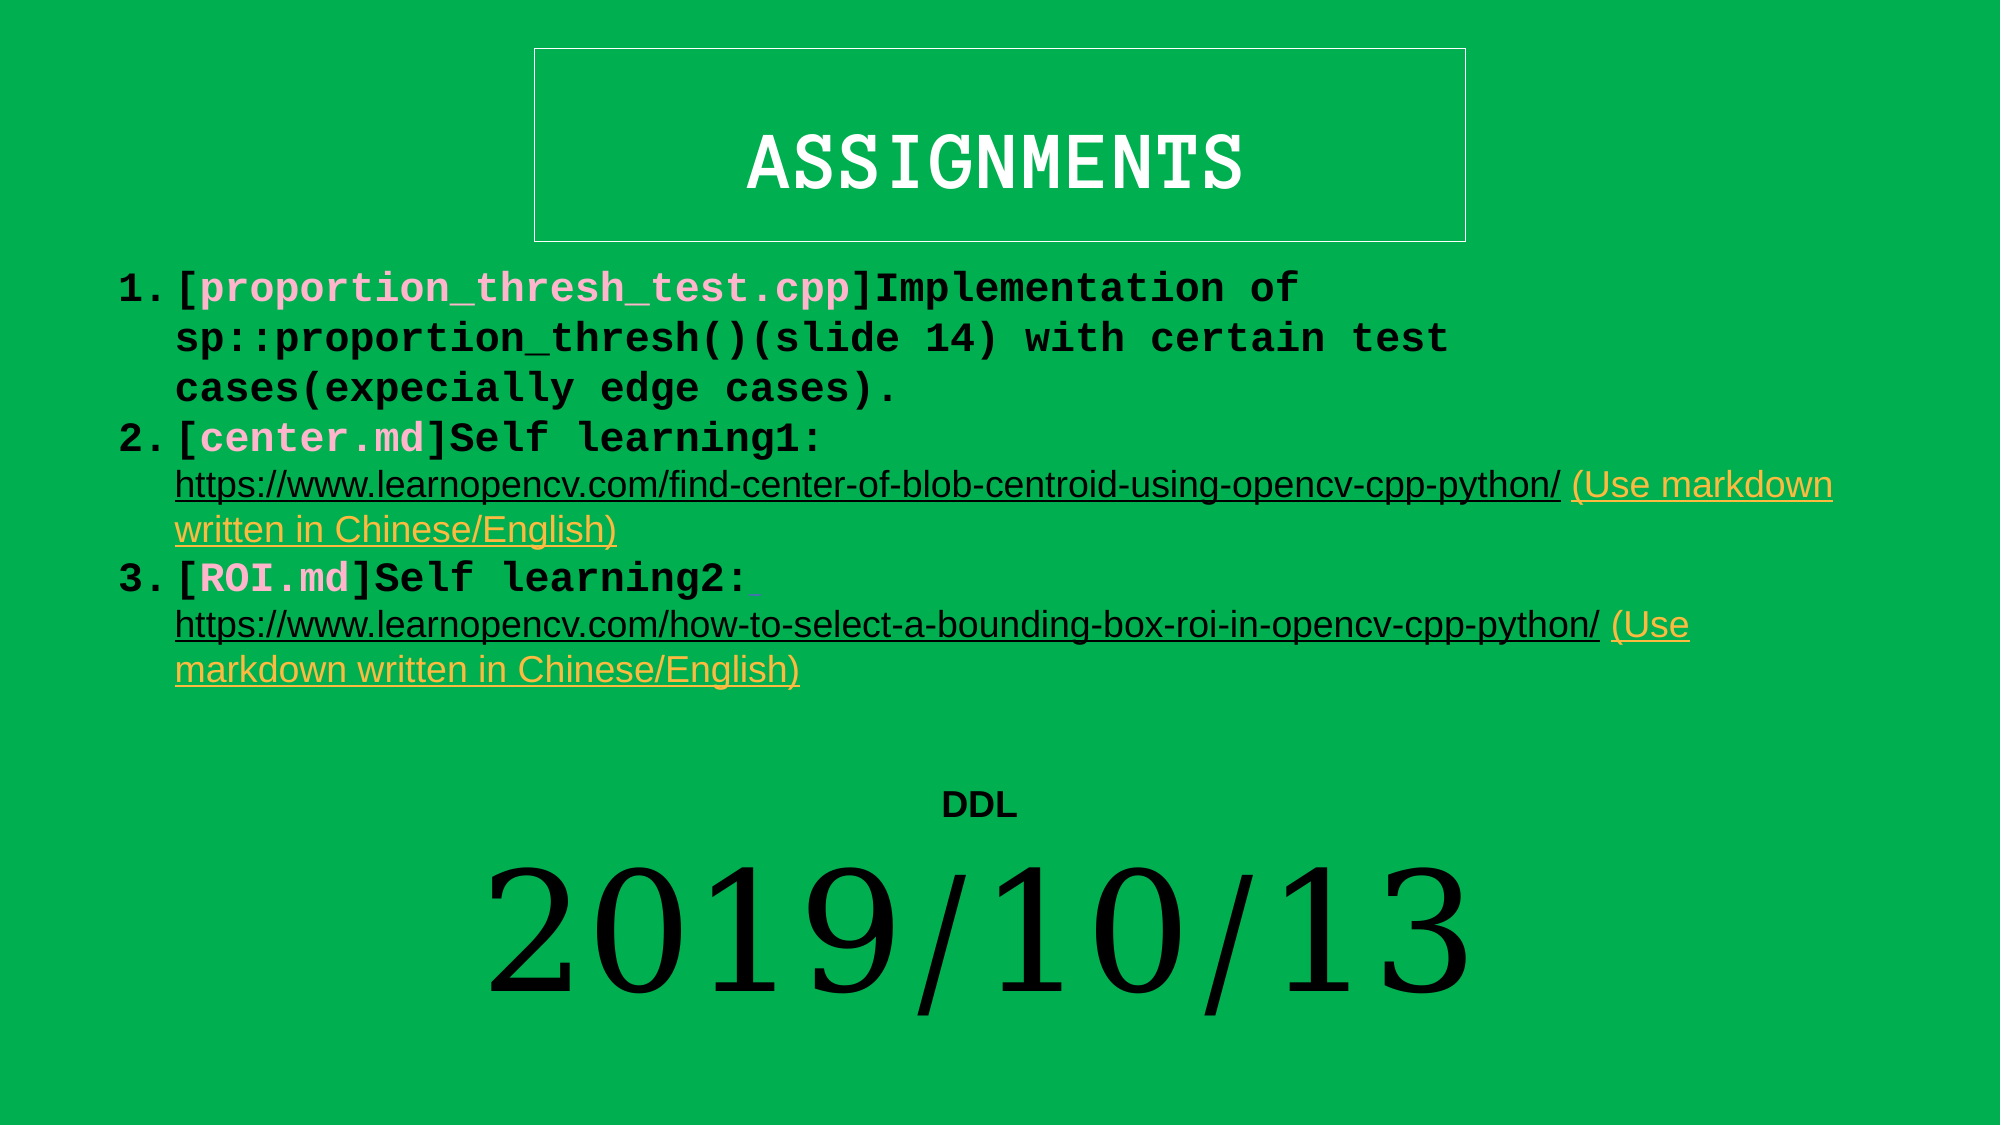

ASSIGNMENTS
[proportion_thresh_test.cpp]Implementation of sp::proportion_thresh()(slide 14) with certain test cases(expecially edge cases).
[center.md]Self learning1:https://www.learnopencv.com/find-center-of-blob-centroid-using-opencv-cpp-python/ (Use markdown written in Chinese/English)
[ROI.md]Self learning2: https://www.learnopencv.com/how-to-select-a-bounding-box-roi-in-opencv-cpp-python/ (Use markdown written in Chinese/English)

DDL
2019/10/13